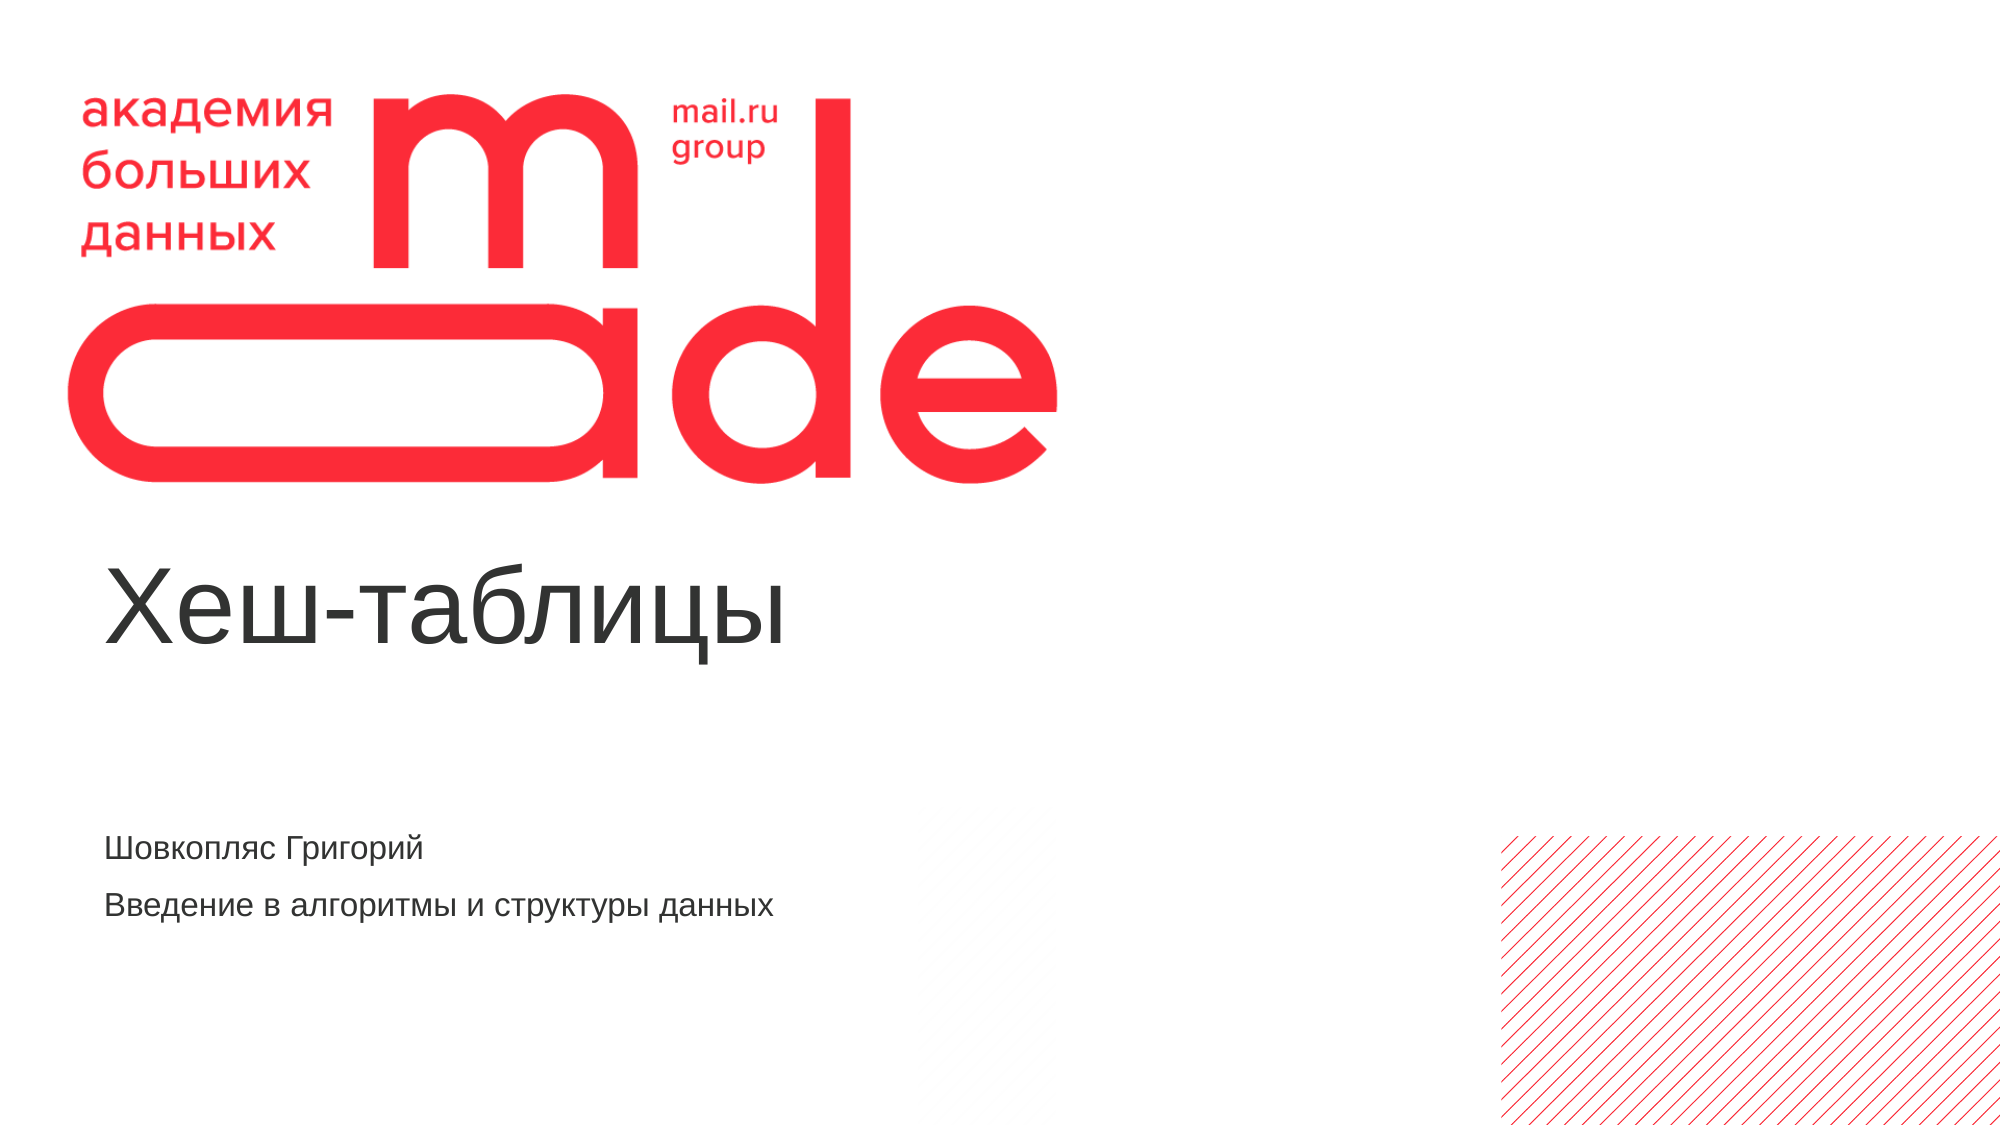

Хеш-таблицы
Шовкопляс Григорий
Введение в алгоритмы и структуры данных